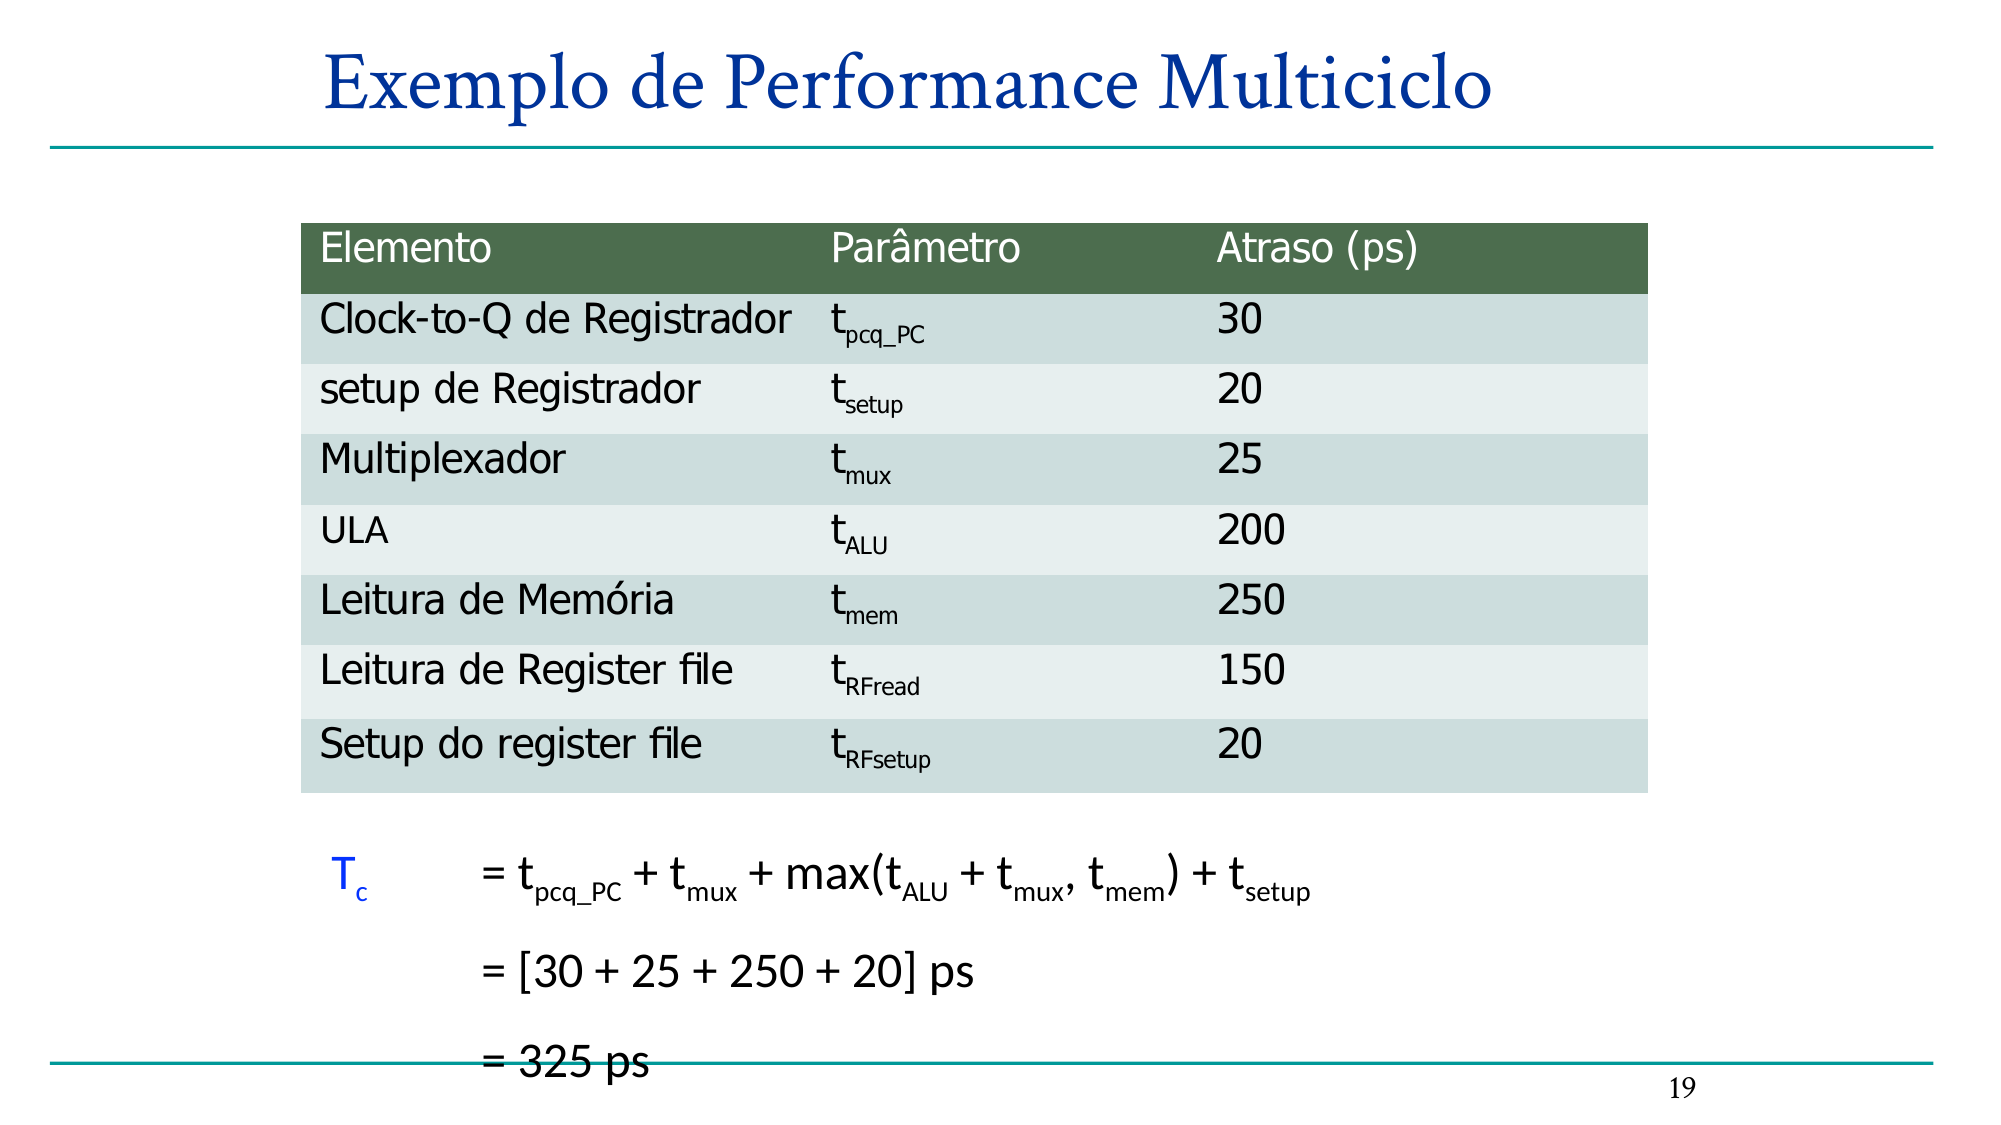

# Exemplo de Performance Multiciclo

| Elemento | Parâmetro | Atraso (ps) |
| --- | --- | --- |
| Clock-to-Q de Registrador | tpcq\_PC | 30 |
| setup de Registrador | tsetup | 20 |
| Multiplexador | tmux | 25 |
| ULA | tALU | 200 |
| Leitura de Memória | tmem | 250 |
| Leitura de Register file | tRFread | 150 |
| Setup do register file | tRFsetup | 20 |
Tc 	= tpcq_PC + tmux + max(tALU + tmux, tmem) + tsetup
	= [30 + 25 + 250 + 20] ps
	= 325 ps
19